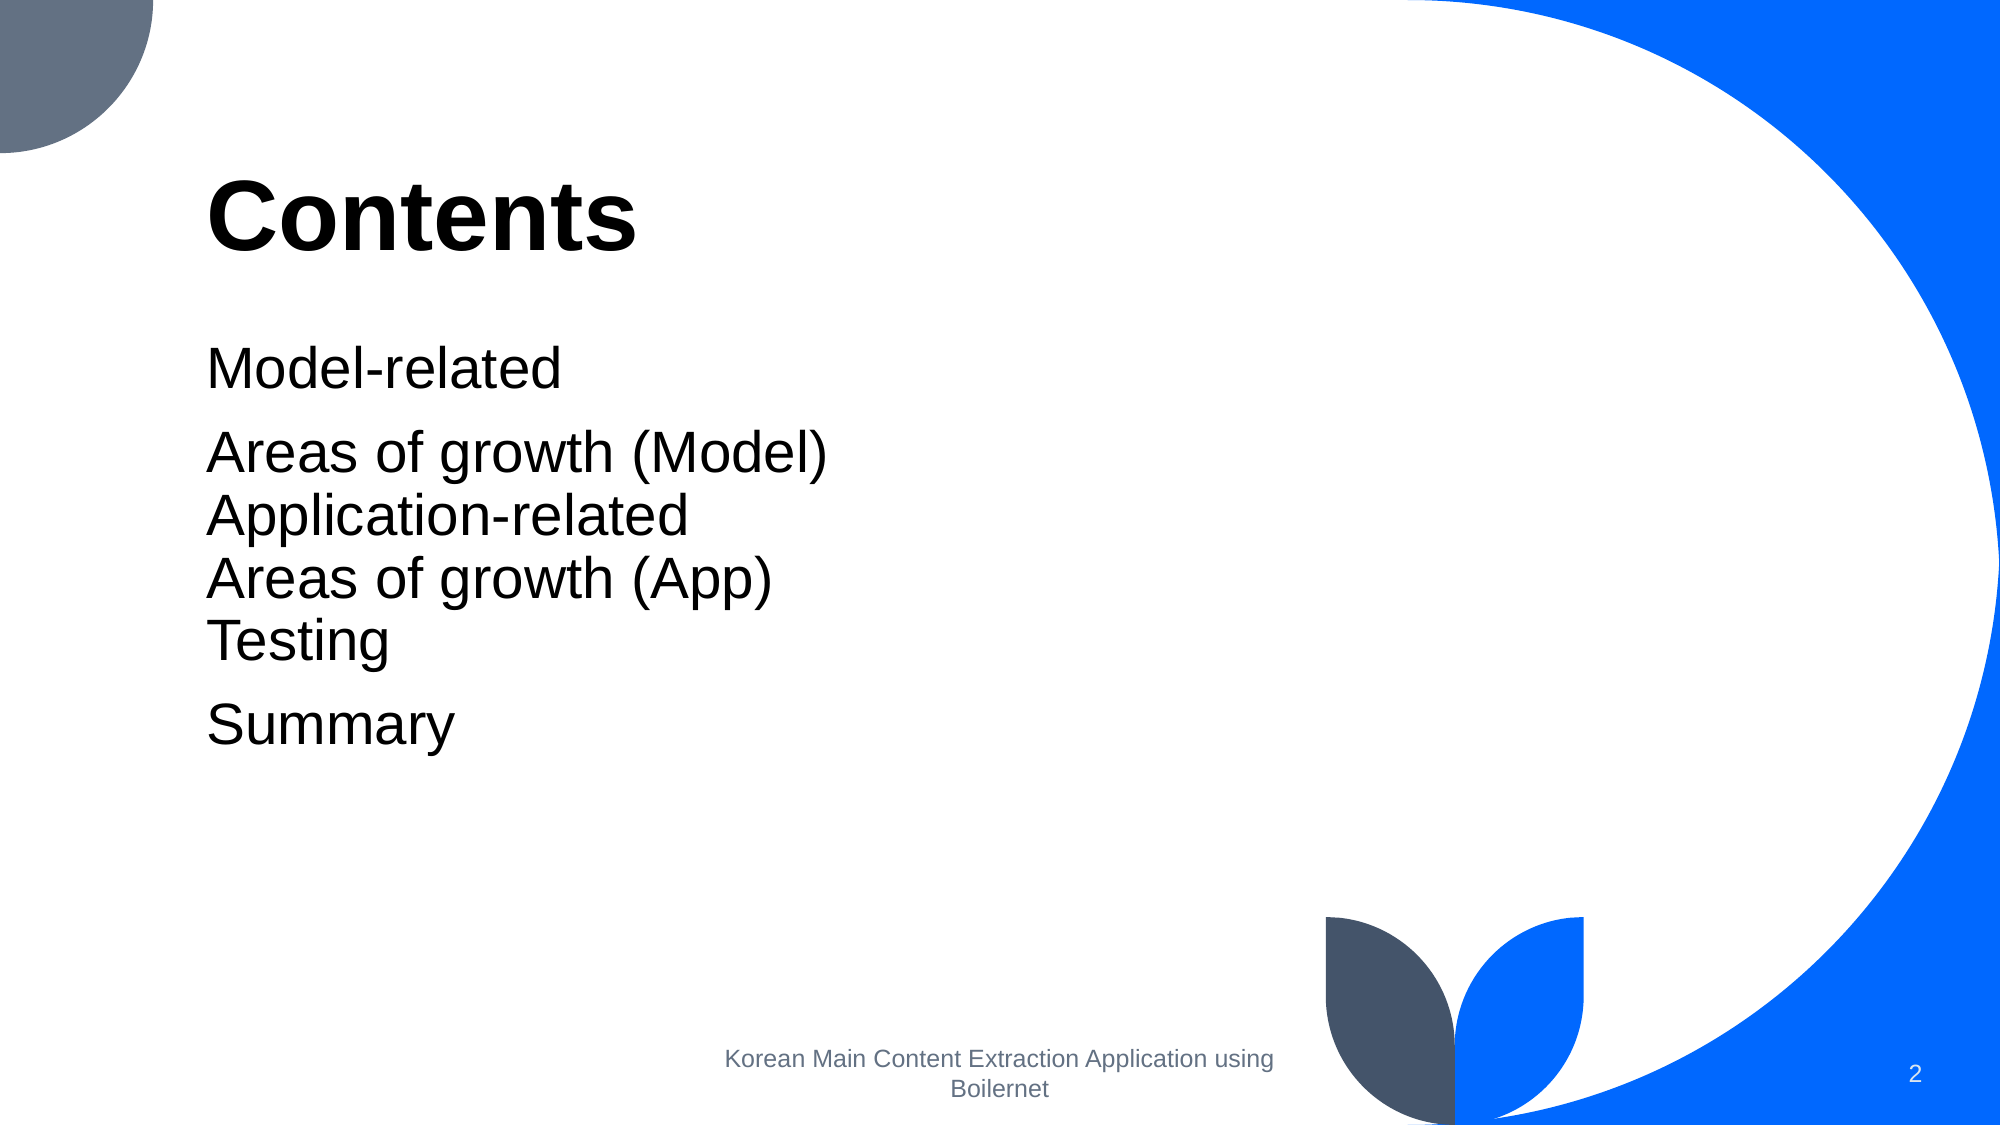

# Contents
Model-related
Areas of growth (Model)
Application-related
Areas of growth (App)
Testing
Summary

Korean Main Content Extraction Application using Boilernet
2